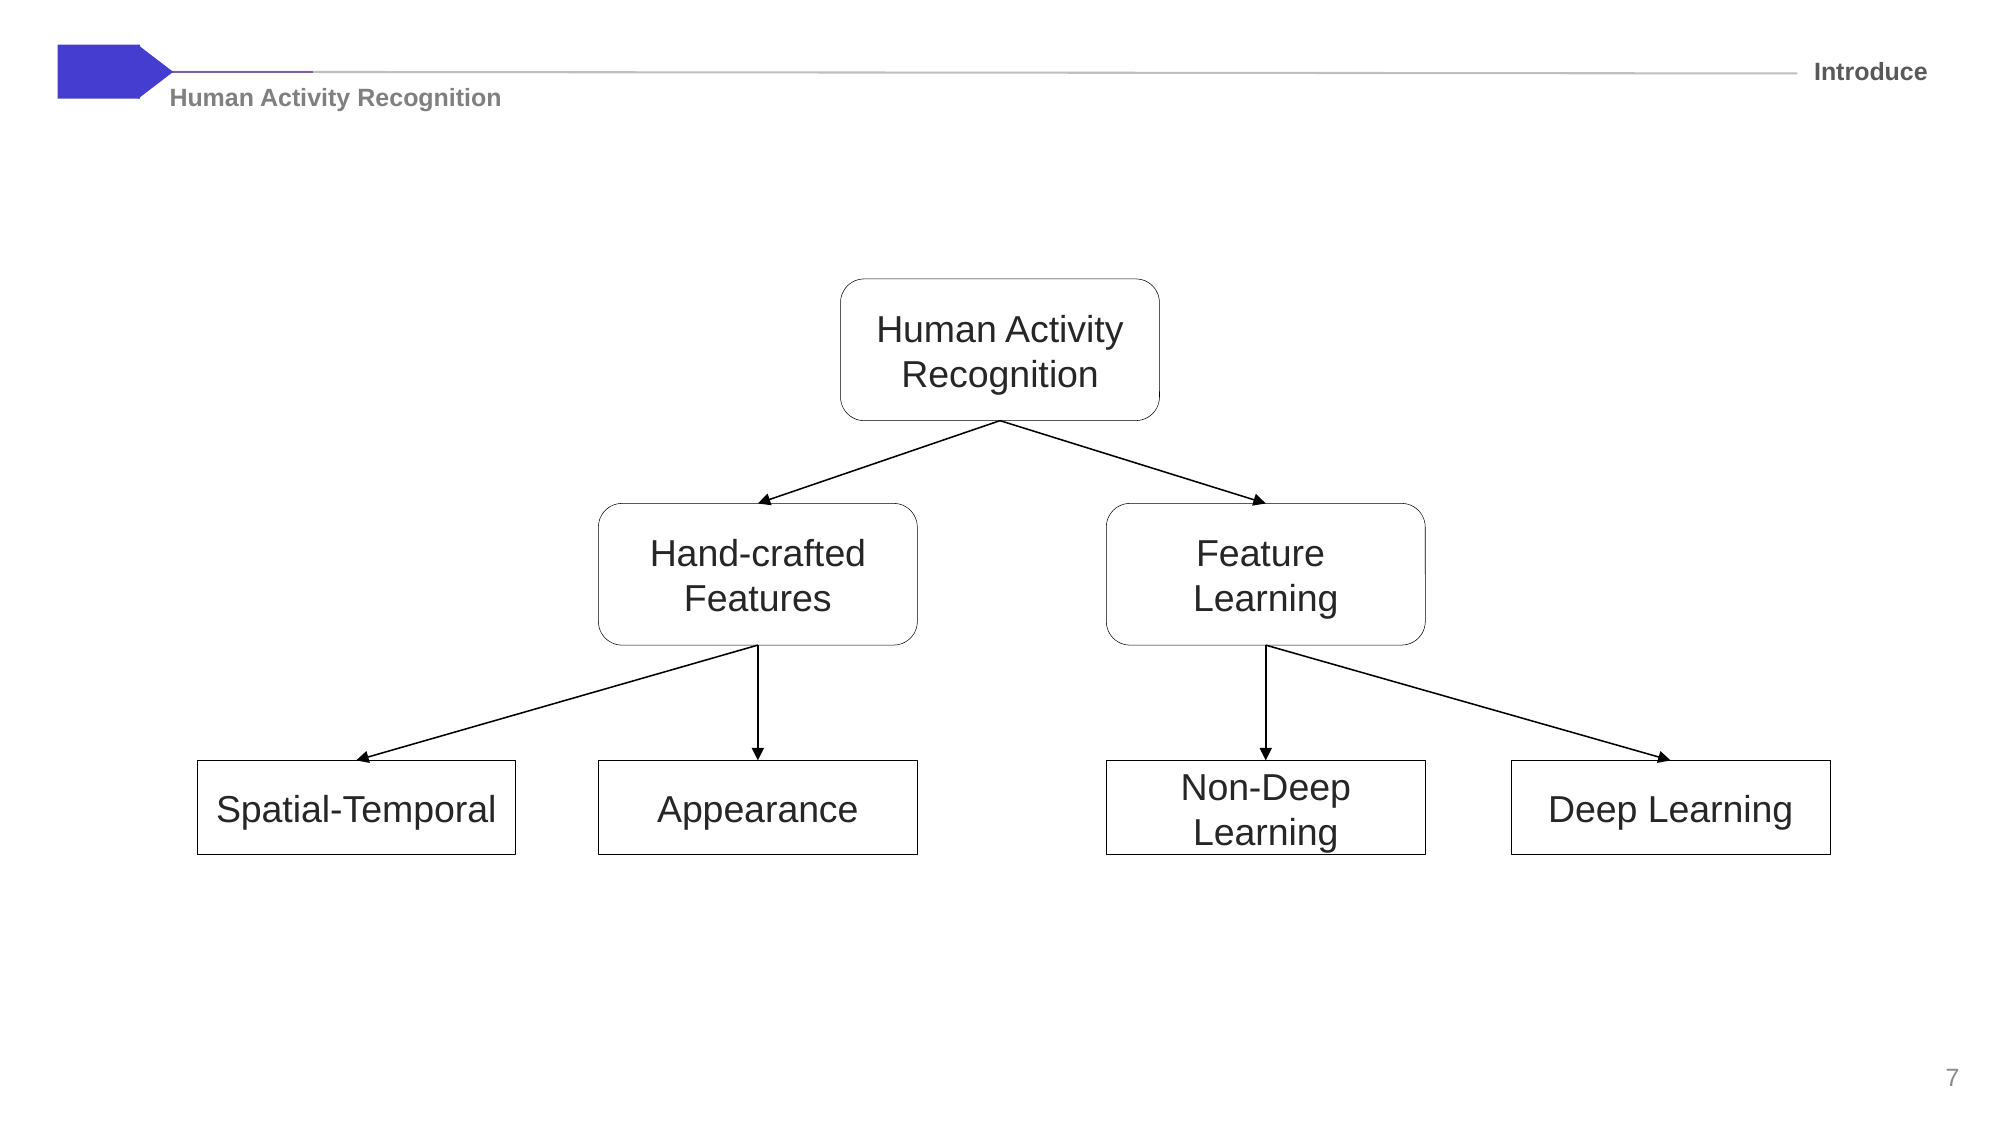

01
Introduce
Human Activity Recognition
Human Activity Recognition
Hand-crafted
Features
Feature
Learning
Spatial-Temporal
Appearance
Non-Deep Learning
Deep Learning
7